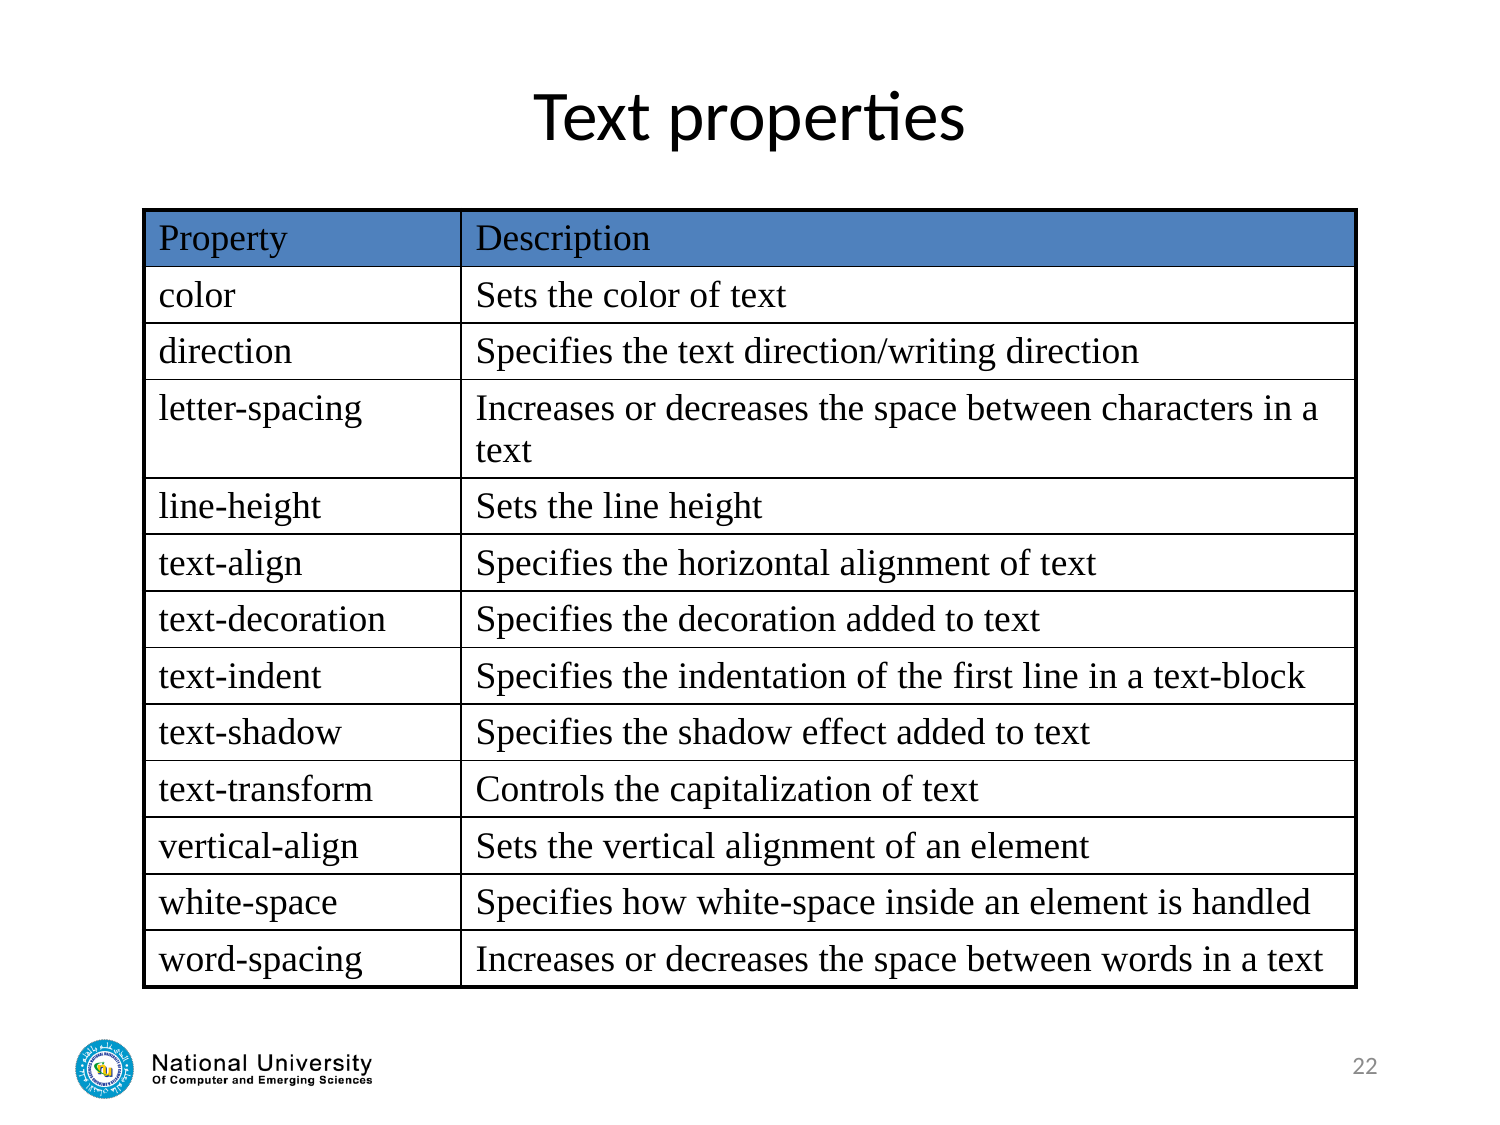

# Text properties
| Property | Description |
| --- | --- |
| color | Sets the color of text |
| direction | Specifies the text direction/writing direction |
| letter-spacing | Increases or decreases the space between characters in a text |
| line-height | Sets the line height |
| text-align | Specifies the horizontal alignment of text |
| text-decoration | Specifies the decoration added to text |
| text-indent | Specifies the indentation of the first line in a text-block |
| text-shadow | Specifies the shadow effect added to text |
| text-transform | Controls the capitalization of text |
| vertical-align | Sets the vertical alignment of an element |
| white-space | Specifies how white-space inside an element is handled |
| word-spacing | Increases or decreases the space between words in a text |
22